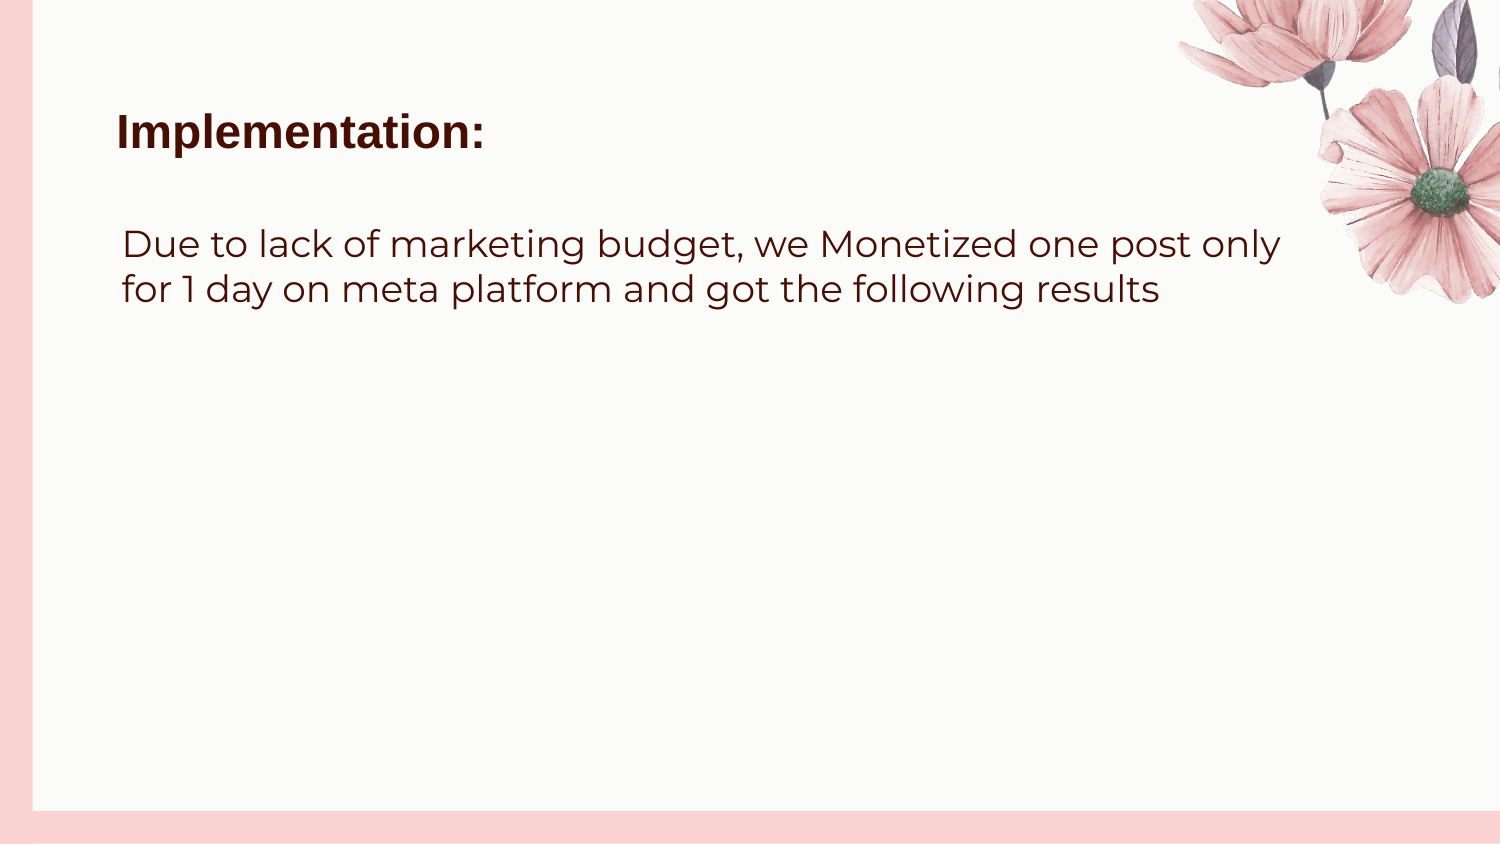

# Implementation:
Due to lack of marketing budget, we Monetized one post only for 1 day on meta platform and got the following results